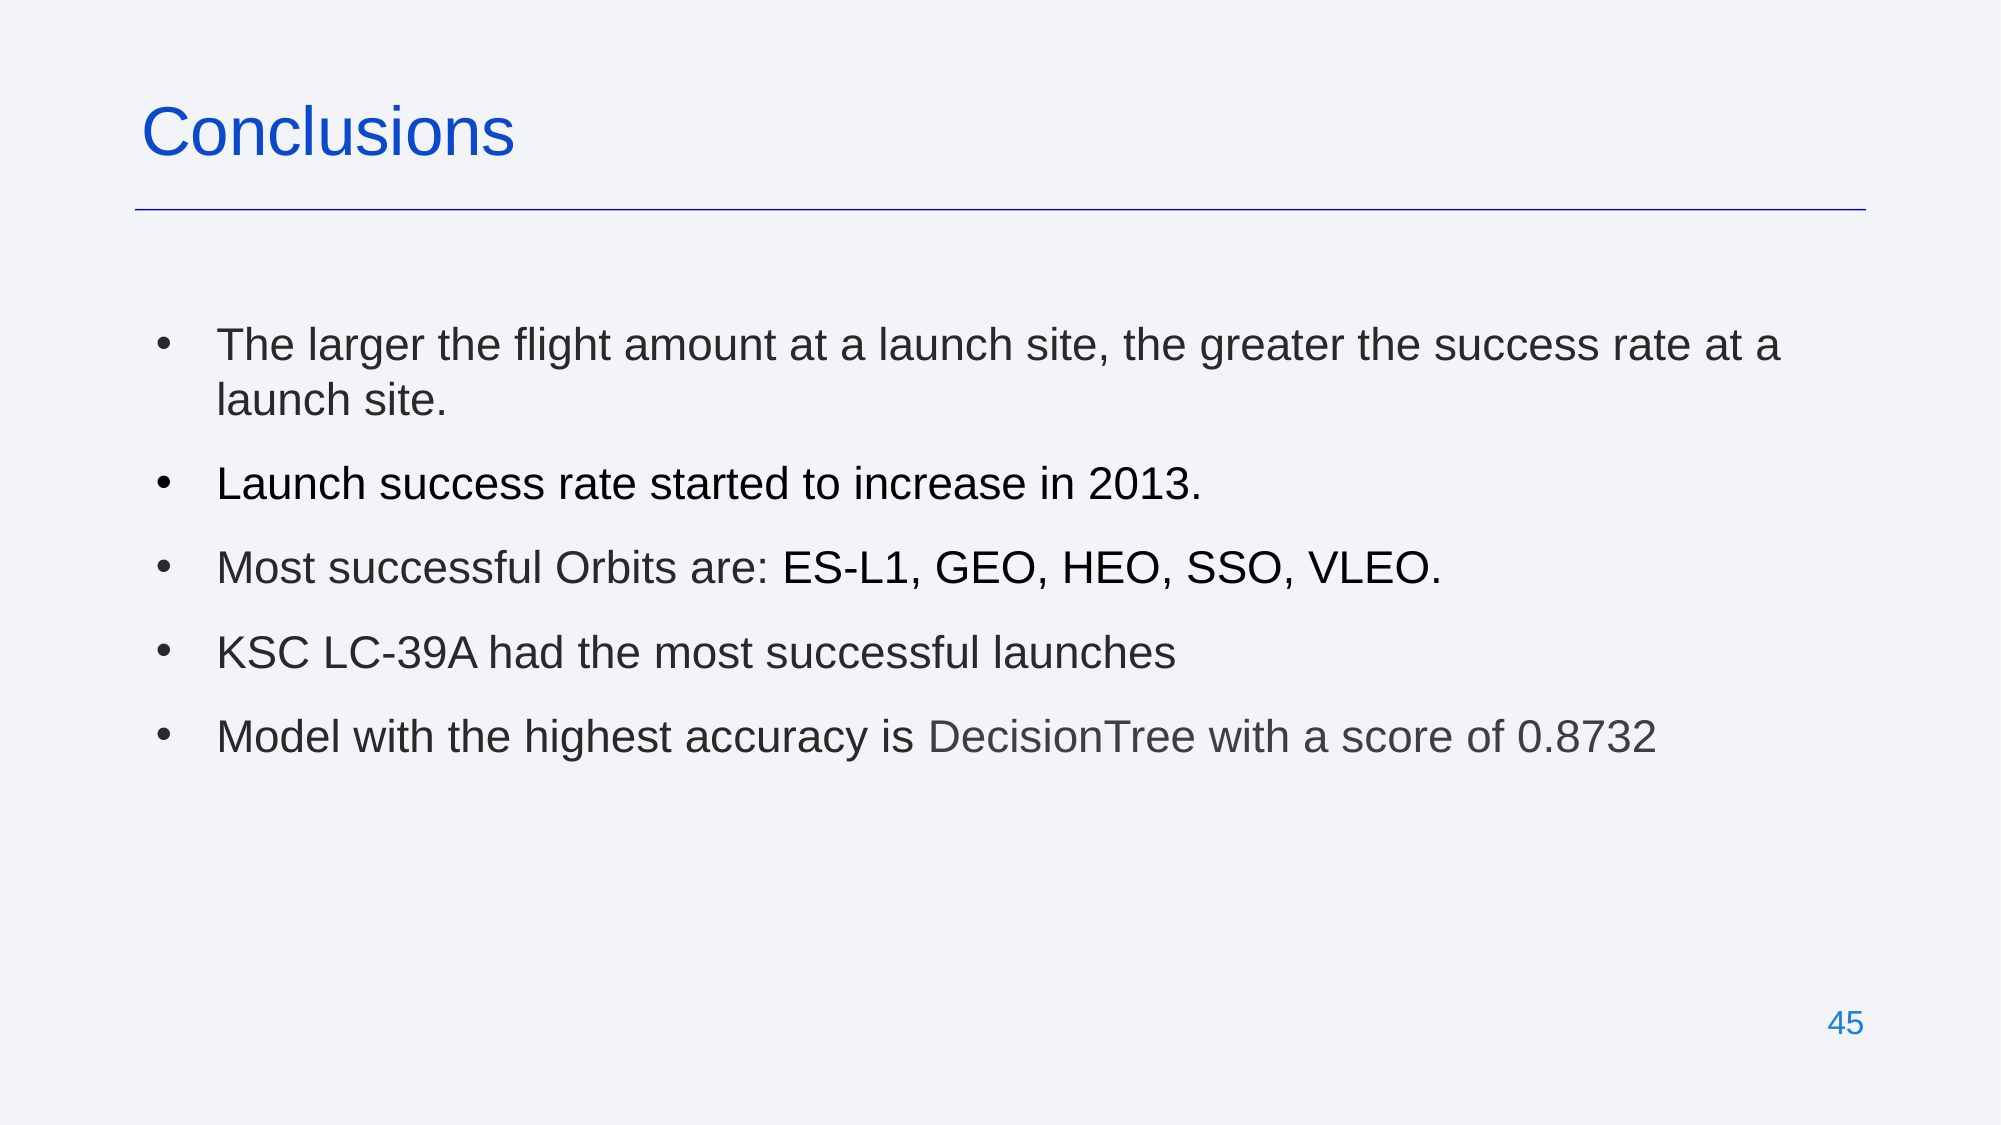

Conclusions
The larger the flight amount at a launch site, the greater the success rate at a launch site.
Launch success rate started to increase in 2013.
Most successful Orbits are: ES-L1, GEO, HEO, SSO, VLEO.
KSC LC-39A had the most successful launches
Model with the highest accuracy is DecisionTree with a score of 0.8732

45